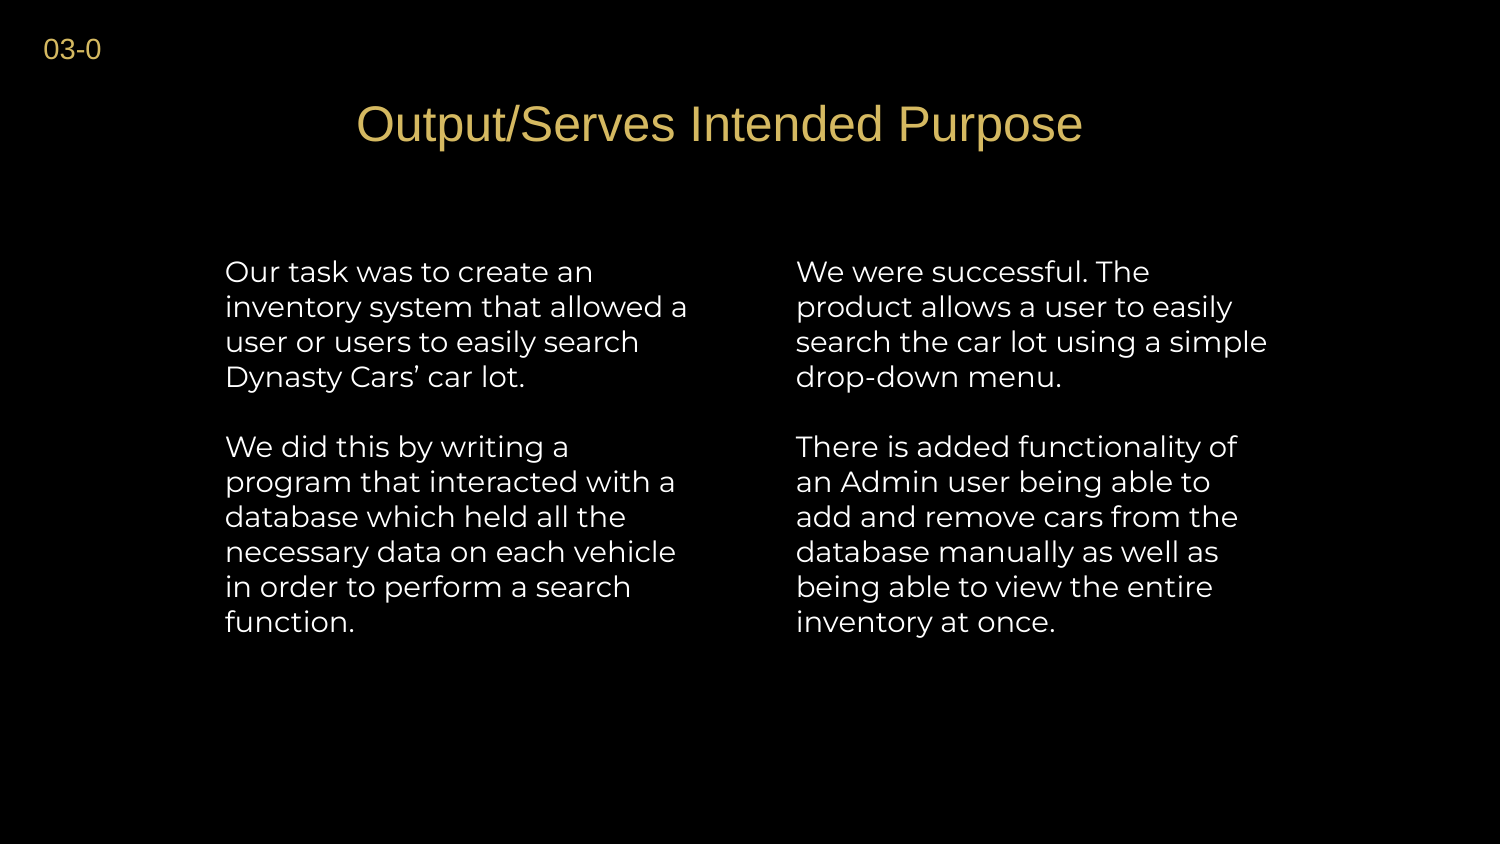

03-0
Output/Serves Intended Purpose
Our task was to create an inventory system that allowed a user or users to easily search Dynasty Cars’ car lot.

We did this by writing a program that interacted with a database which held all the necessary data on each vehicle in order to perform a search function.
We were successful. The product allows a user to easily search the car lot using a simple drop-down menu.

There is added functionality of an Admin user being able to add and remove cars from the database manually as well as being able to view the entire inventory at once.